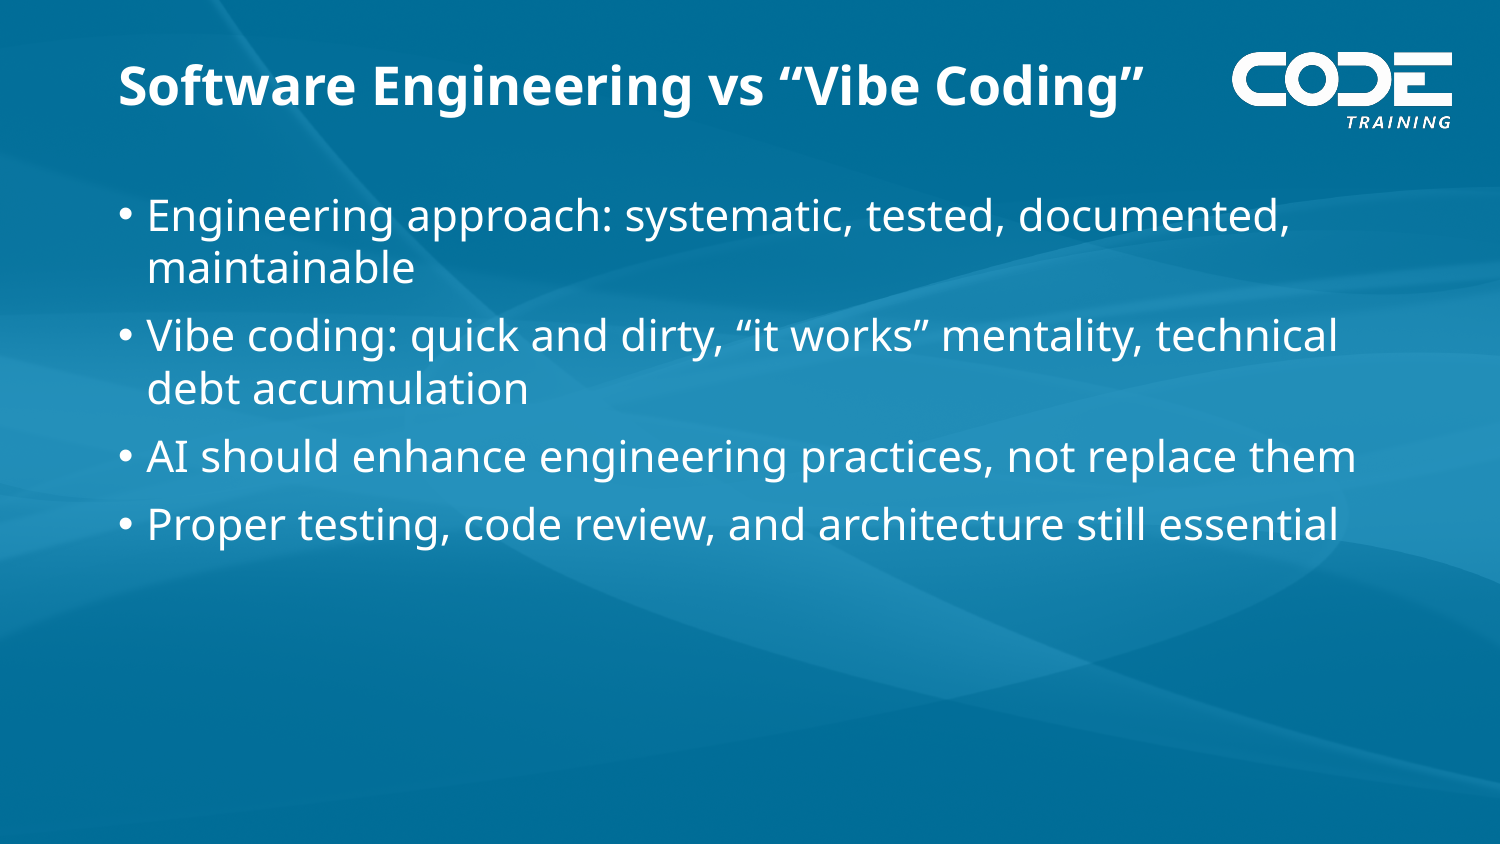

# Software Engineering vs “Vibe Coding”
Engineering approach: systematic, tested, documented, maintainable
Vibe coding: quick and dirty, “it works” mentality, technical debt accumulation
AI should enhance engineering practices, not replace them
Proper testing, code review, and architecture still essential